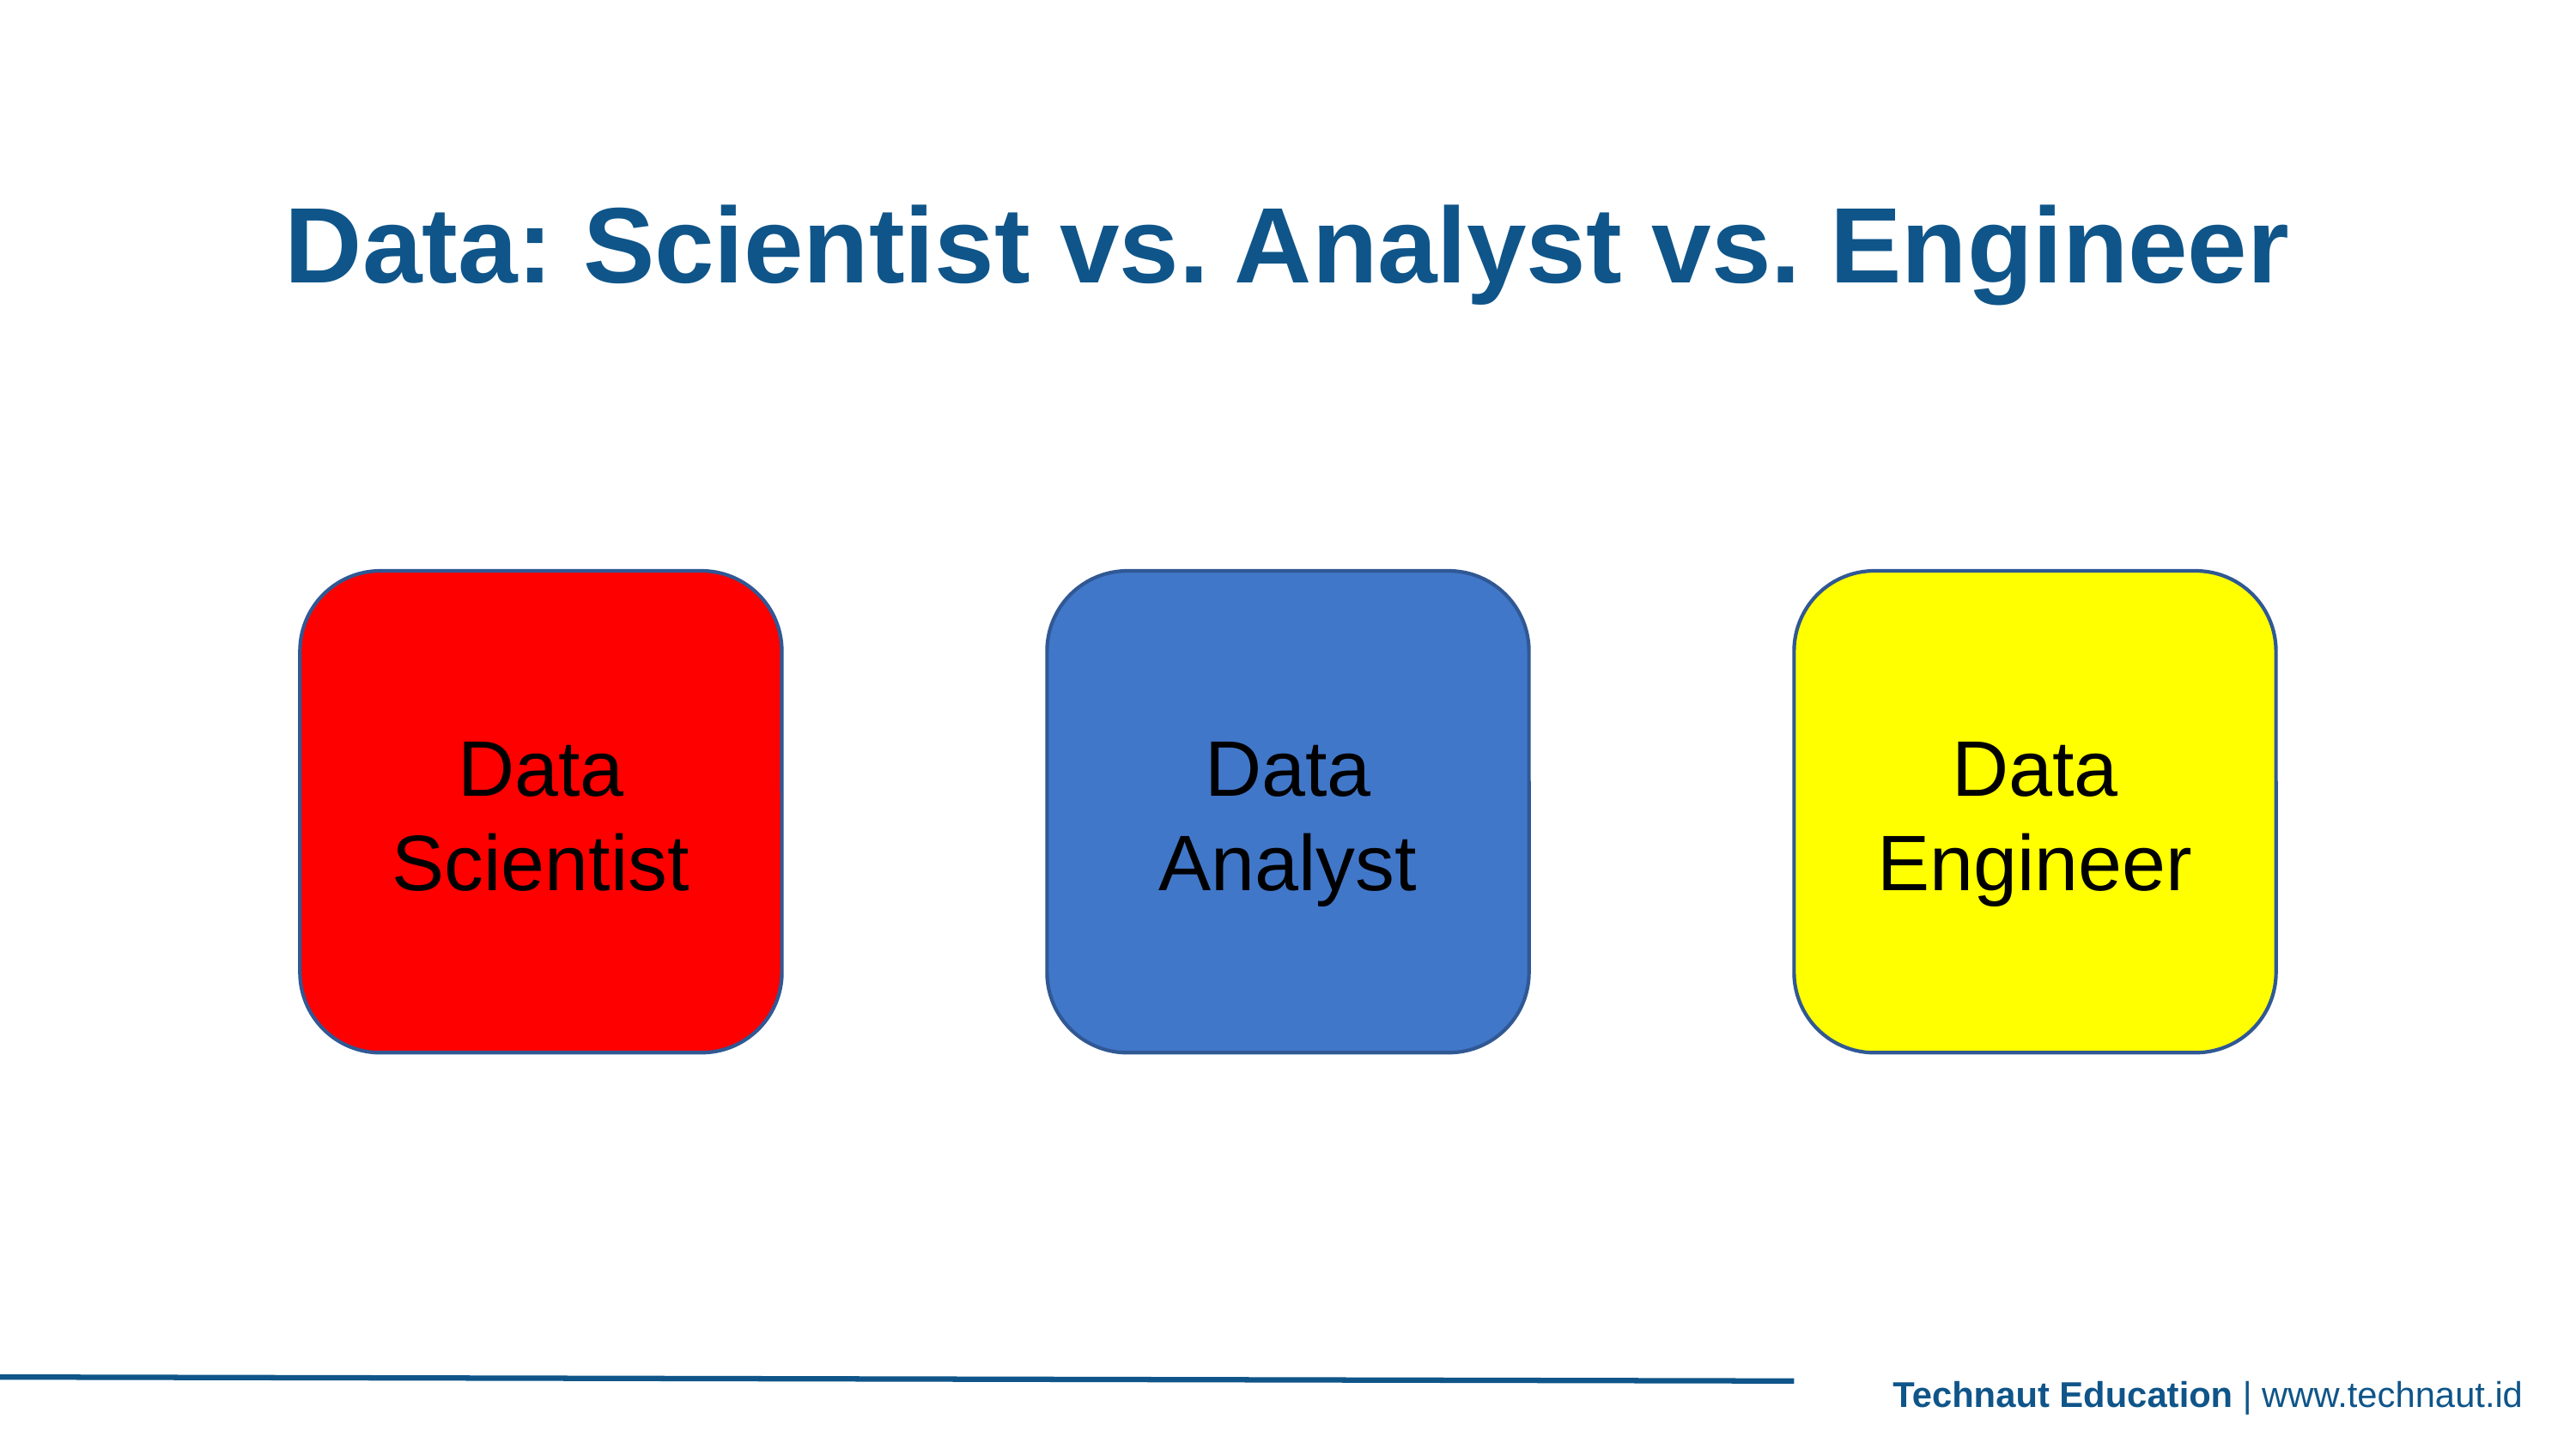

Data: Scientist vs. Analyst vs. Engineer
Data Scientist
Data Analyst
Data Engineer
Technaut Education | www.technaut.id